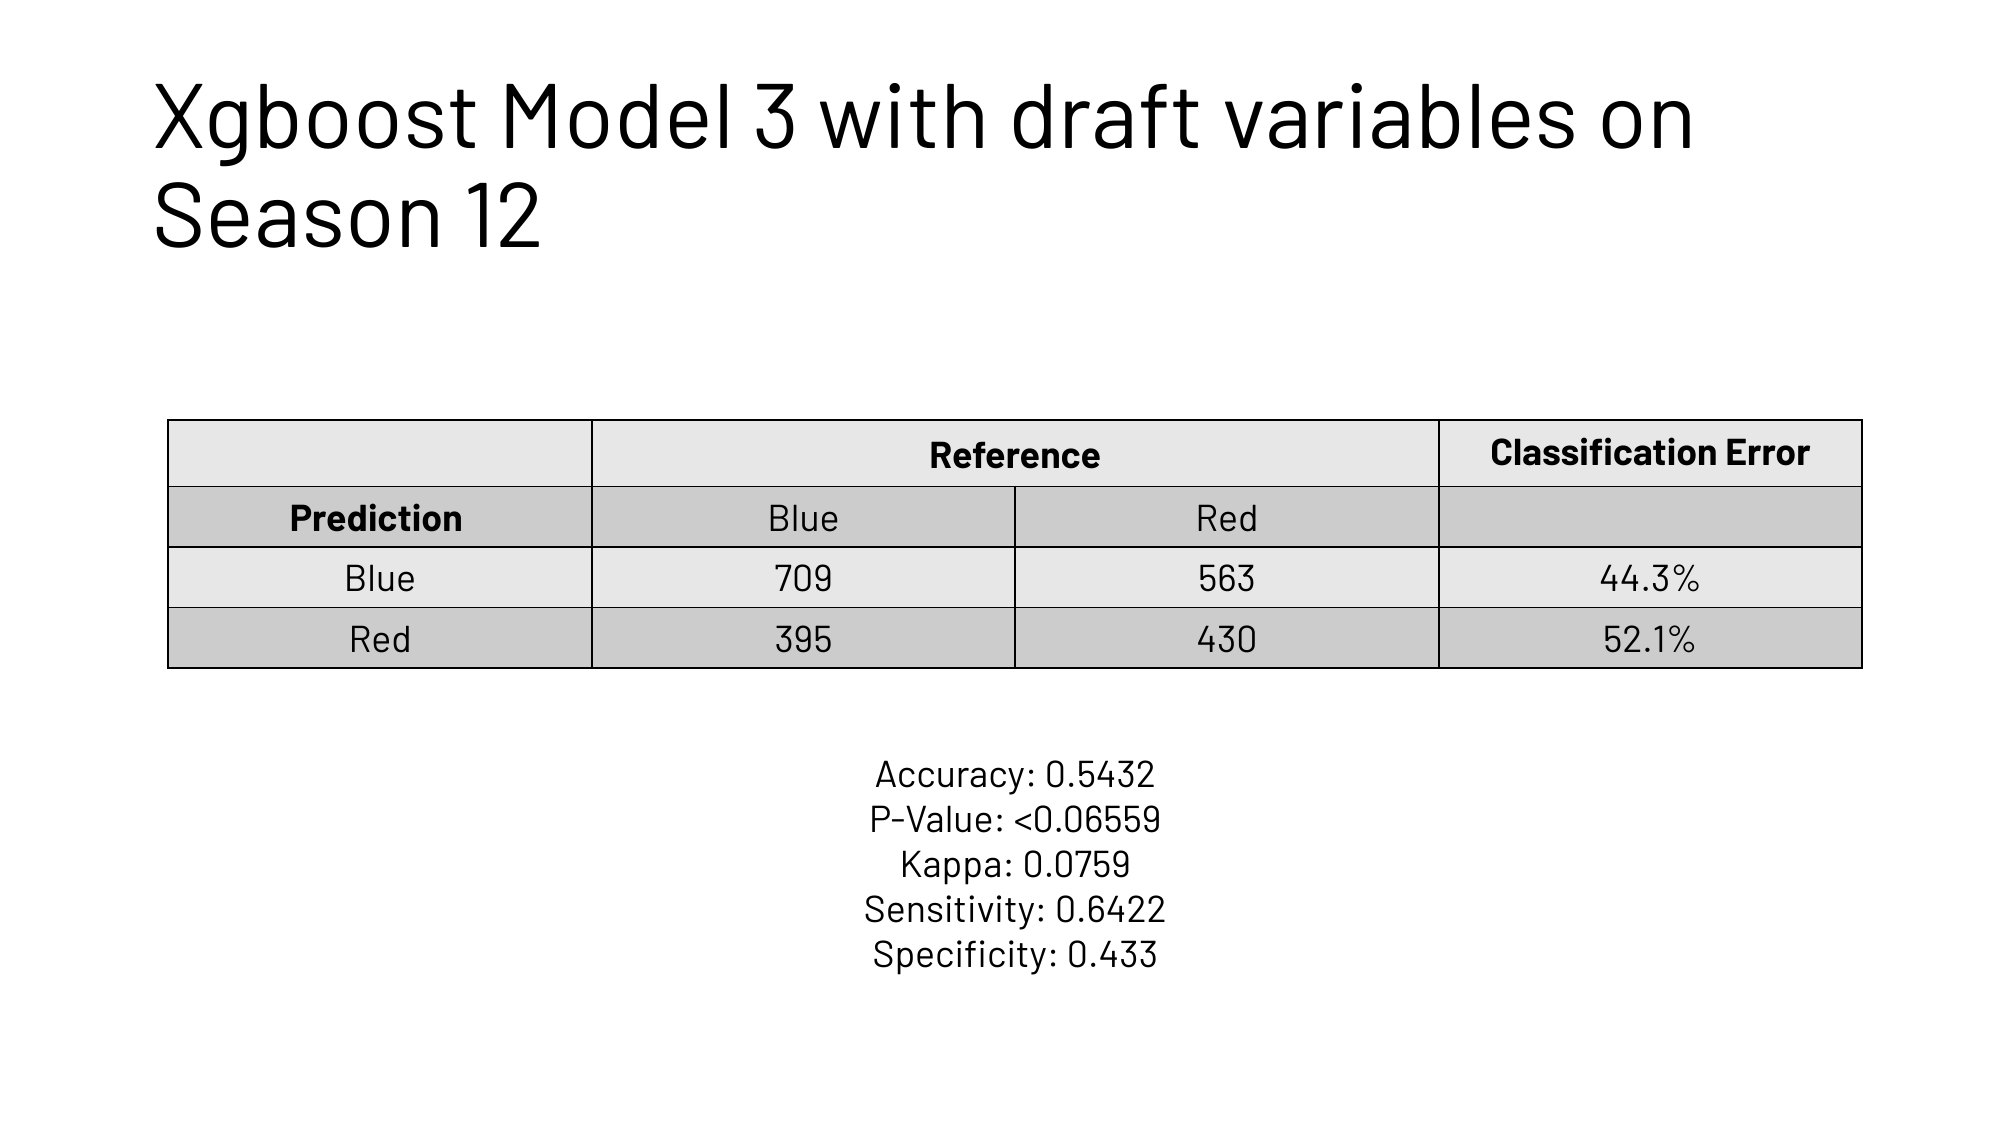

# Xgboost Model 3 with draft variables on Season 12
|  | Reference |  | Classification Error |
| --- | --- | --- | --- |
| Prediction | Blue | Red |  |
| Blue | 709 | 563 | 44.3% |
| Red | 395 | 430 | 52.1% |
Accuracy: 0.5432
P-Value: <0.06559
Kappa: 0.0759
Sensitivity: 0.6422
Specificity: 0.433